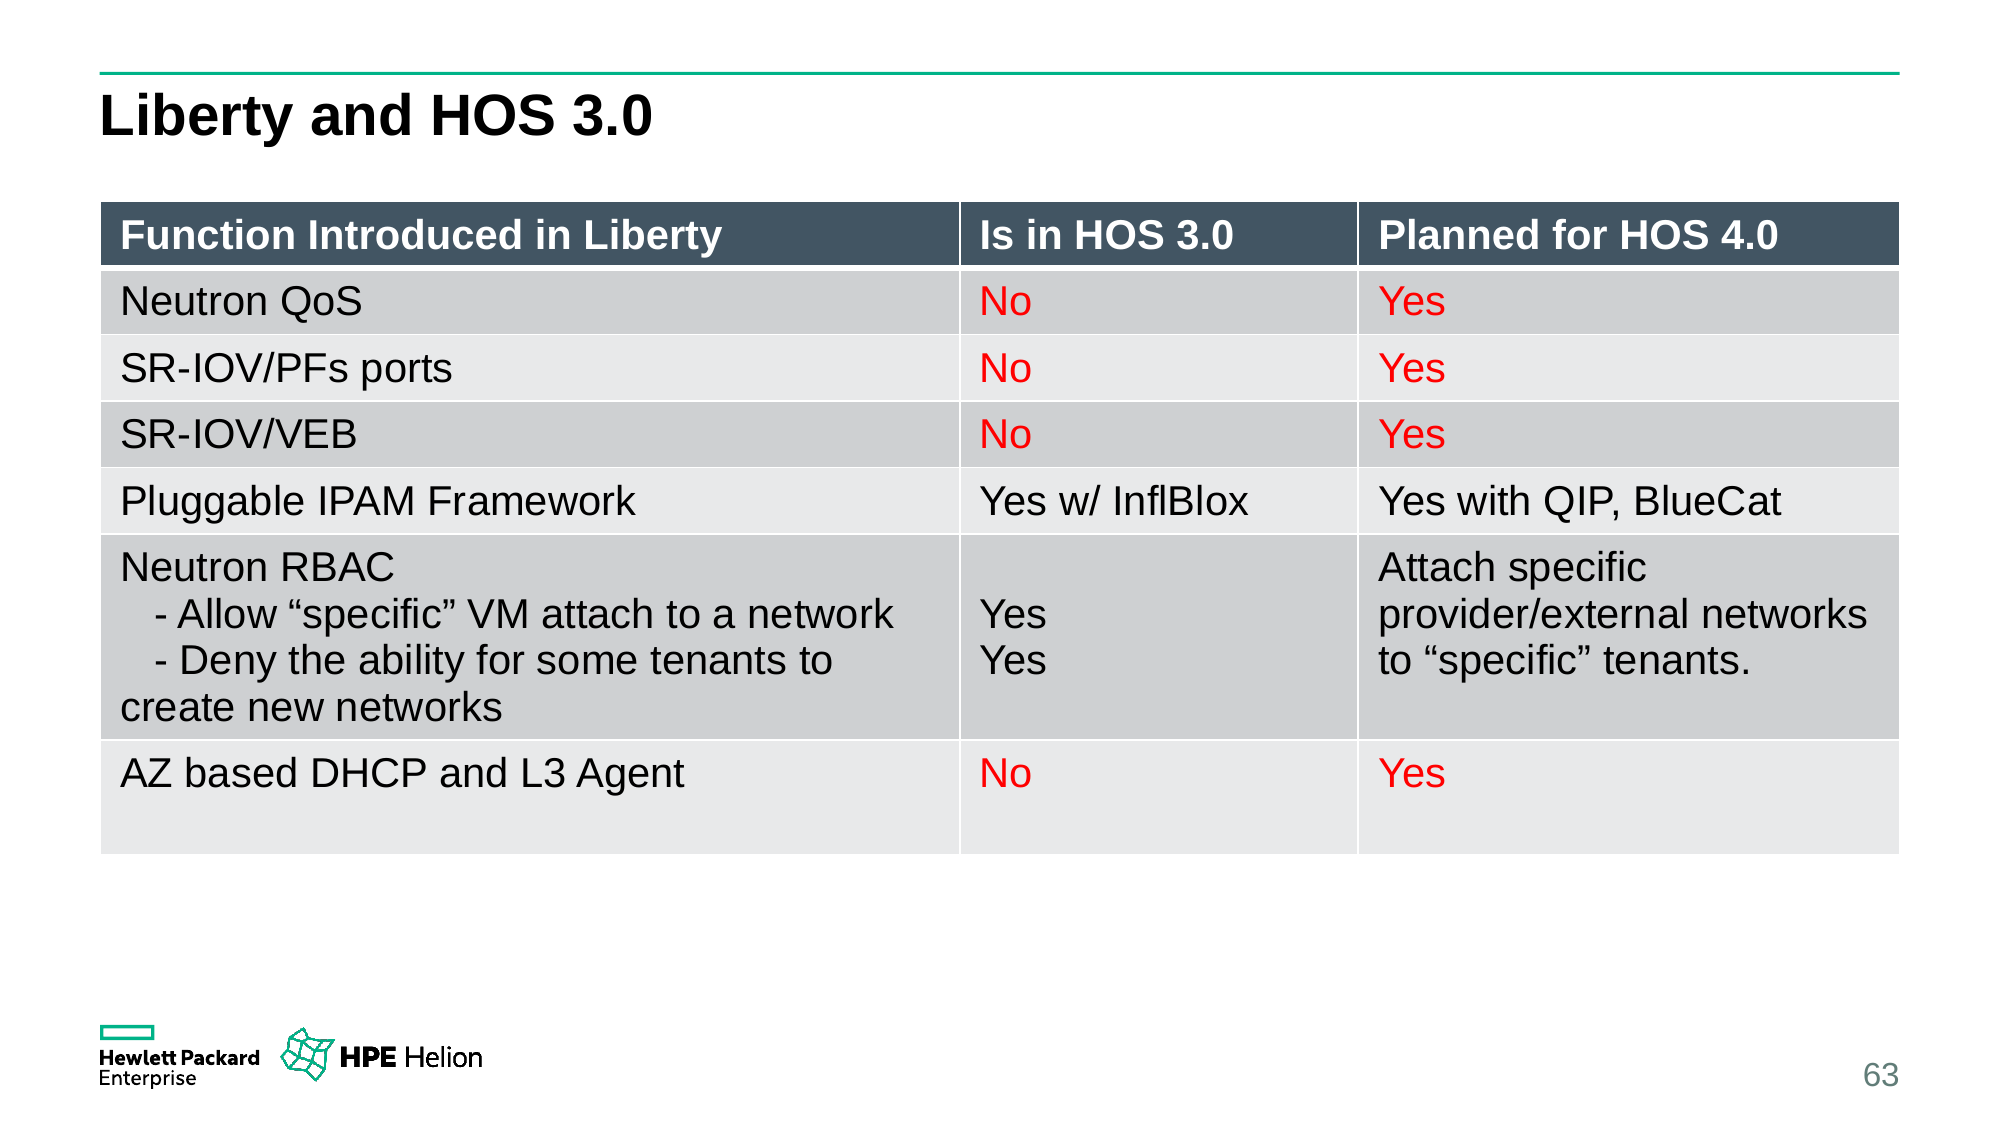

# Liberty and HOS 3.0
| Function Introduced in Liberty | Is in HOS 3.0 | Planned for HOS 4.0 |
| --- | --- | --- |
| Neutron QoS | No | Yes |
| SR-IOV/PFs ports | No | Yes |
| SR-IOV/VEB | No | Yes |
| Pluggable IPAM Framework | Yes w/ InflBlox | Yes with QIP, BlueCat |
| Neutron RBAC - Allow “specific” VM attach to a network - Deny the ability for some tenants to create new networks | Yes Yes | Attach specific provider/external networks to “specific” tenants. |
| AZ based DHCP and L3 Agent | No | Yes |
63